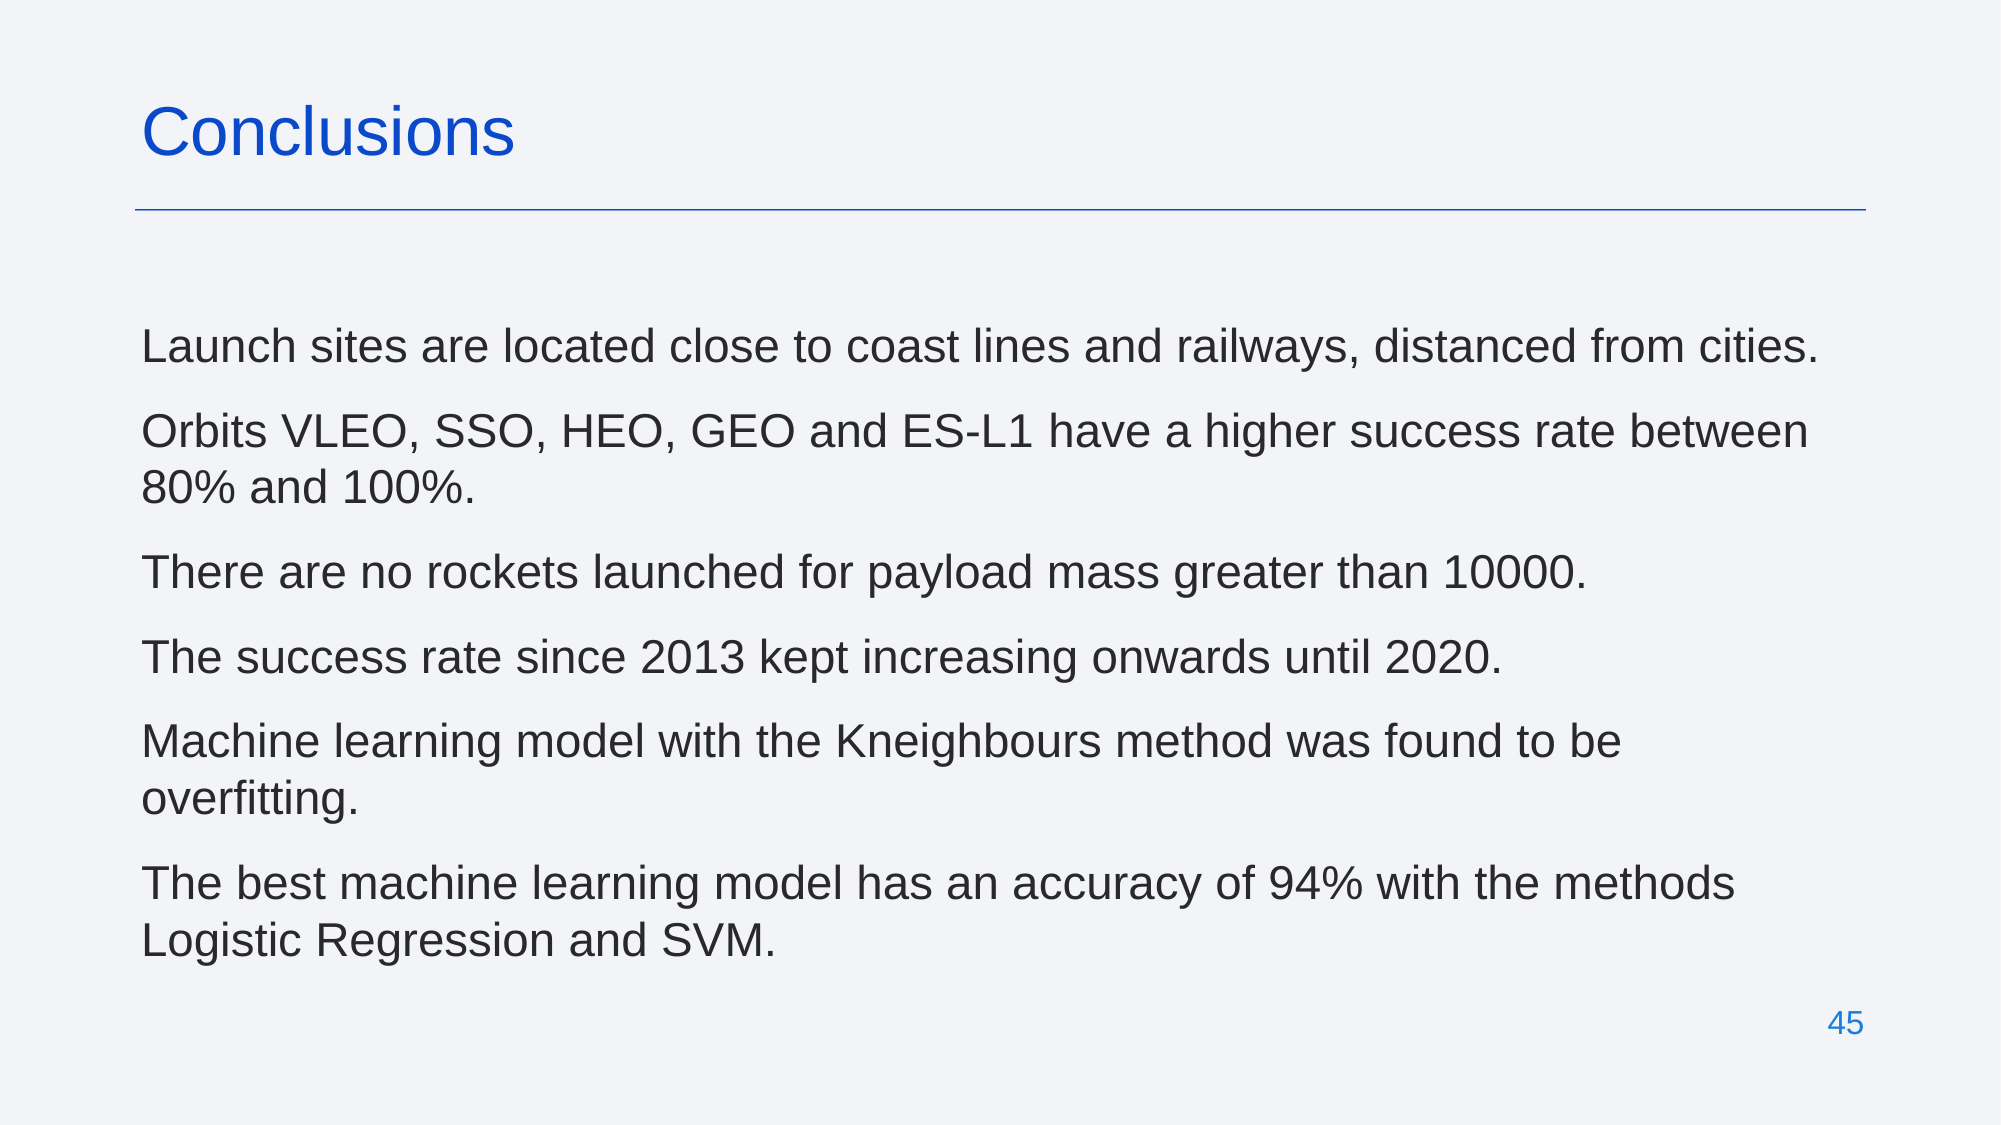

Conclusions
Launch sites are located close to coast lines and railways, distanced from cities.
Orbits VLEO, SSO, HEO, GEO and ES-L1 have a higher success rate between 80% and 100%.
There are no rockets launched for payload mass greater than 10000.
The success rate since 2013 kept increasing onwards until 2020.
Machine learning model with the Kneighbours method was found to be overfitting.
The best machine learning model has an accuracy of 94% with the methods Logistic Regression and SVM.

45